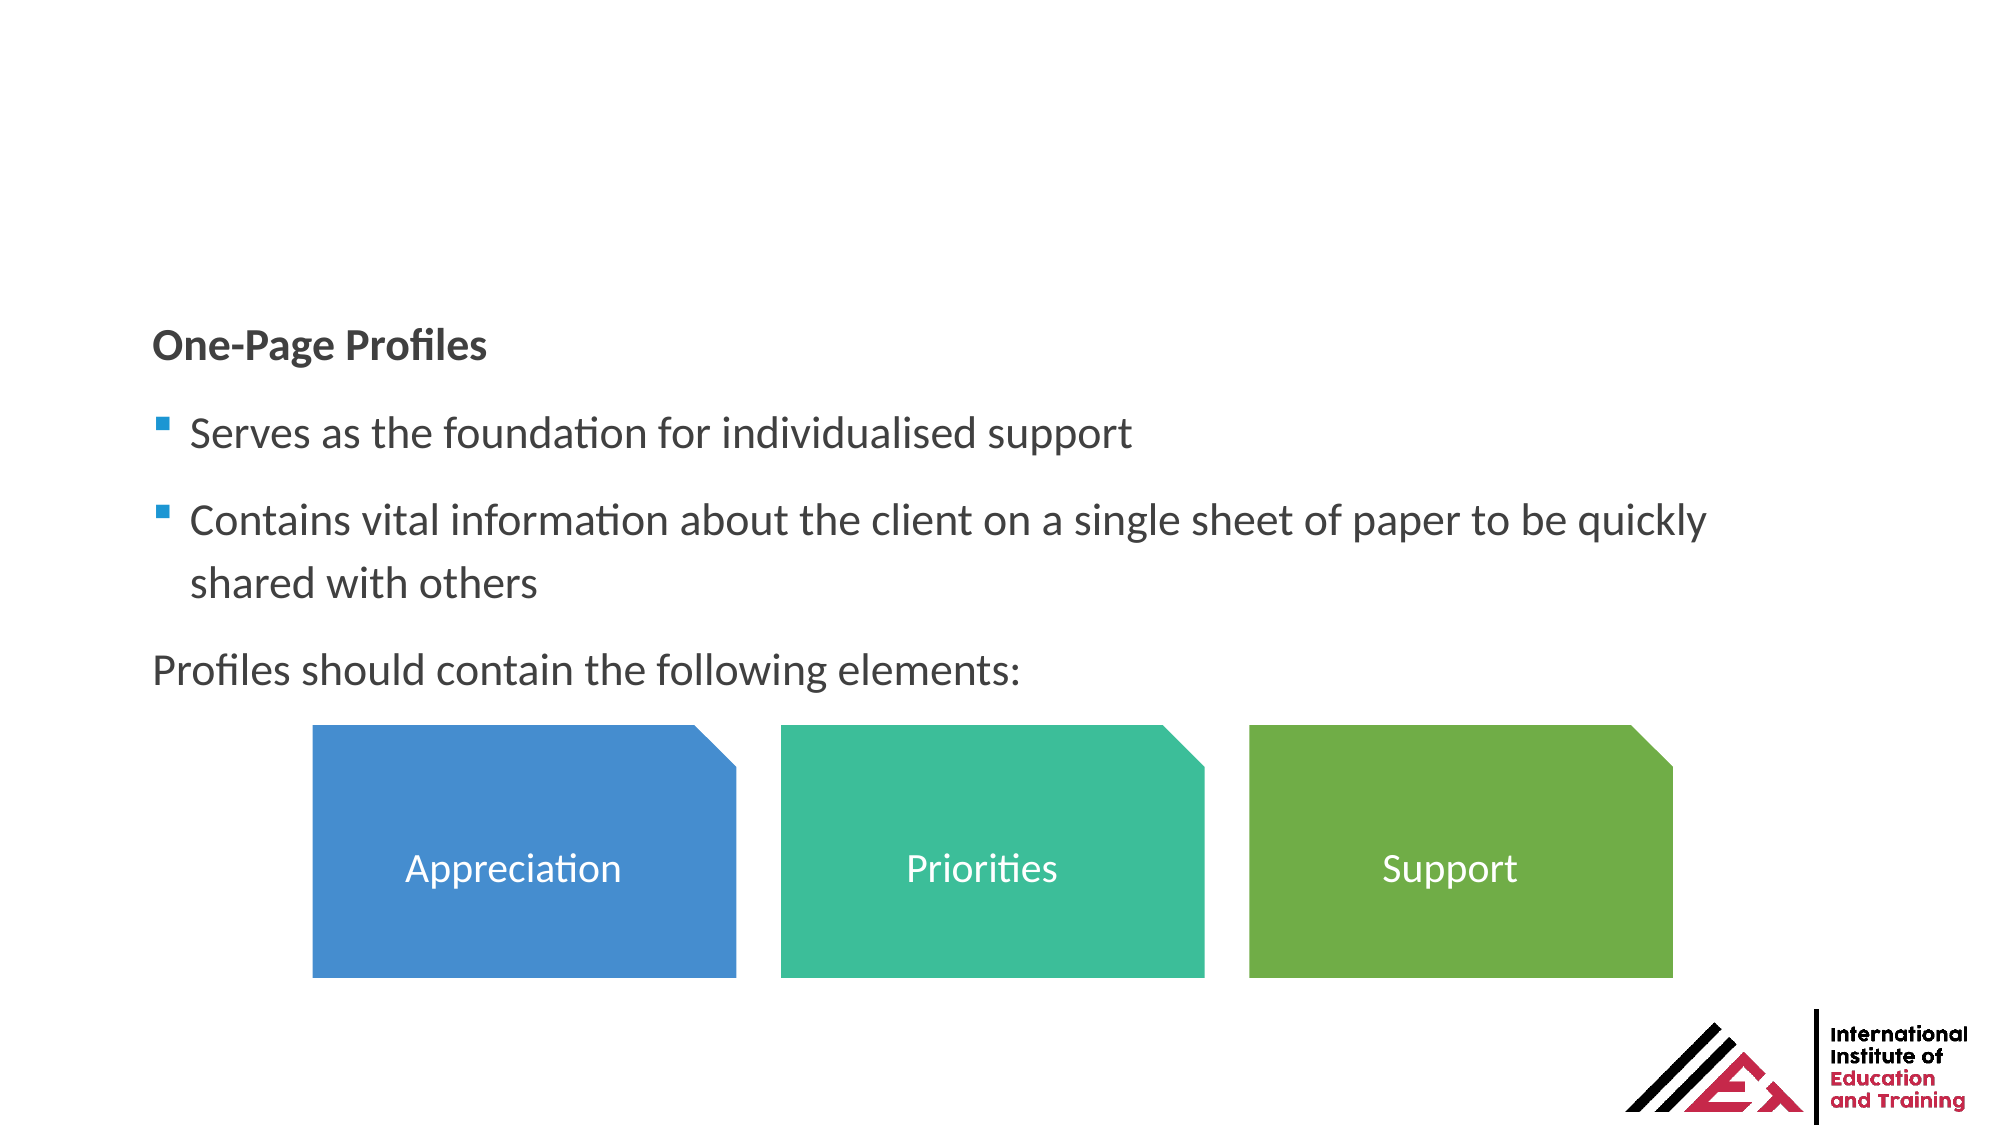

One-Page Profiles
Serves as the foundation for individualised support
Contains vital information about the client on a single sheet of paper to be quickly shared with others
Profiles should contain the following elements:
Appreciation
Priorities
Support